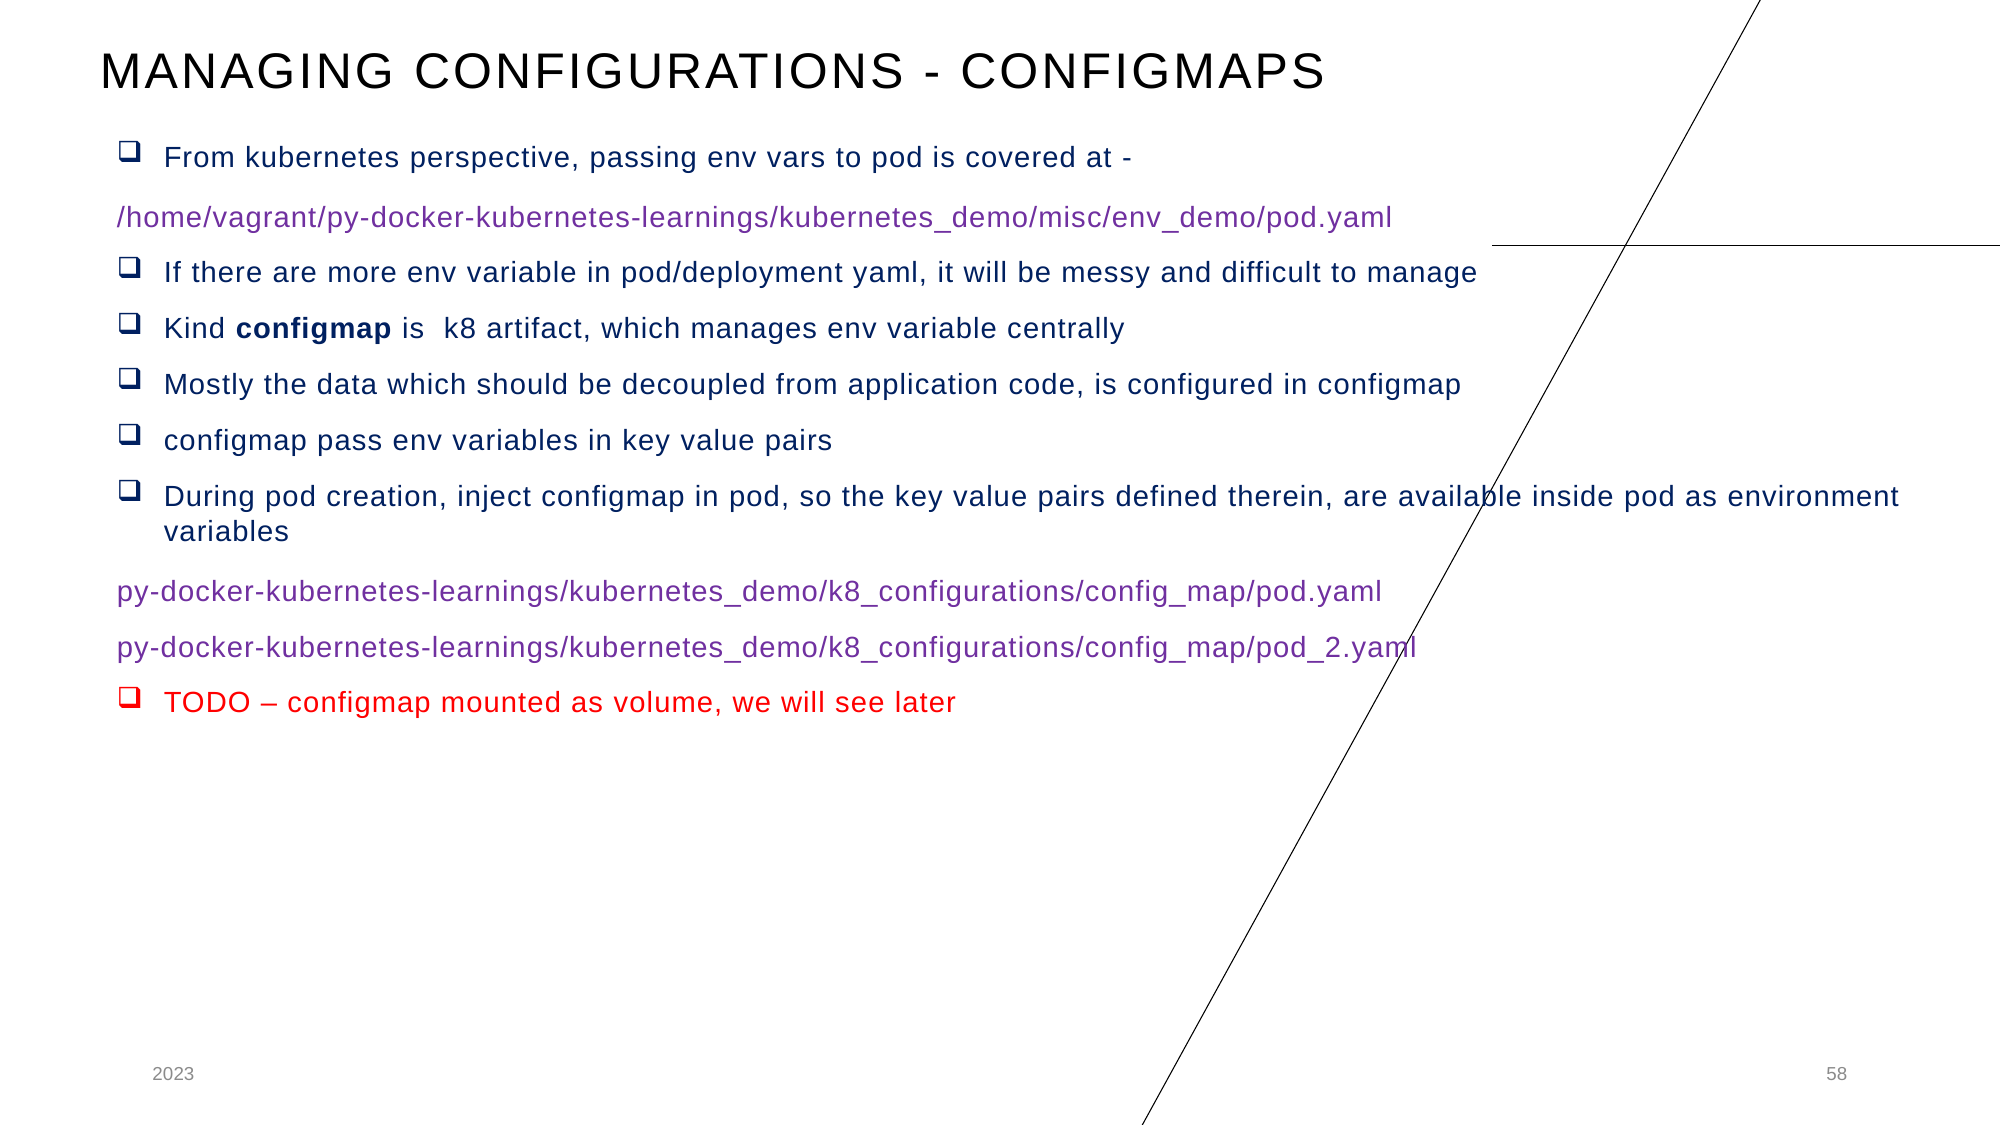

# Managing configurations - configmaps
From kubernetes perspective, passing env vars to pod is covered at -
/home/vagrant/py-docker-kubernetes-learnings/kubernetes_demo/misc/env_demo/pod.yaml
If there are more env variable in pod/deployment yaml, it will be messy and difficult to manage
Kind configmap is  k8 artifact, which manages env variable centrally
Mostly the data which should be decoupled from application code, is configured in configmap
configmap pass env variables in key value pairs
During pod creation, inject configmap in pod, so the key value pairs defined therein, are available inside pod as environment variables
py-docker-kubernetes-learnings/kubernetes_demo/k8_configurations/config_map/pod.yaml
py-docker-kubernetes-learnings/kubernetes_demo/k8_configurations/config_map/pod_2.yaml
TODO – configmap mounted as volume, we will see later

2023
58